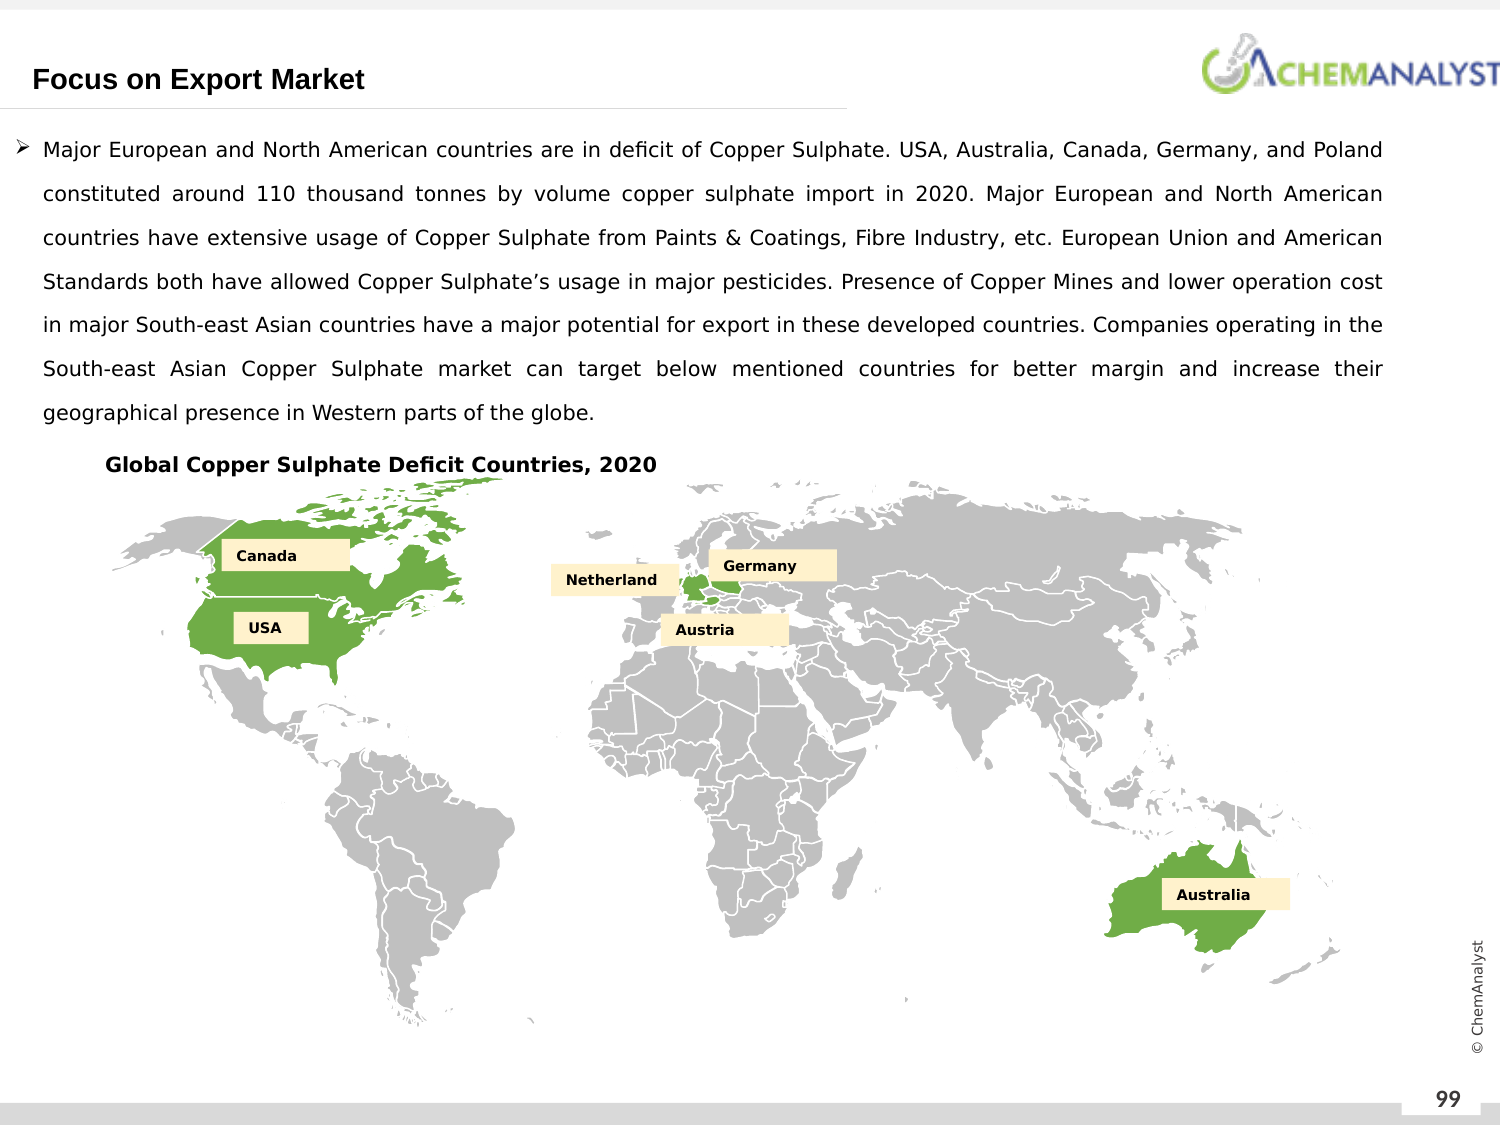

Focus on Export Market
Major European and North American countries are in deficit of Copper Sulphate. USA, Australia, Canada, Germany, and Poland constituted around 110 thousand tonnes by volume copper sulphate import in 2020. Major European and North American countries have extensive usage of Copper Sulphate from Paints & Coatings, Fibre Industry, etc. European Union and American Standards both have allowed Copper Sulphate’s usage in major pesticides. Presence of Copper Mines and lower operation cost in major South-east Asian countries have a major potential for export in these developed countries. Companies operating in the South-east Asian Copper Sulphate market can target below mentioned countries for better margin and increase their geographical presence in Western parts of the globe.
Global Copper Sulphate Deficit Countries, 2020

Canada

Germany

Netherland

USA
Austria

Australia